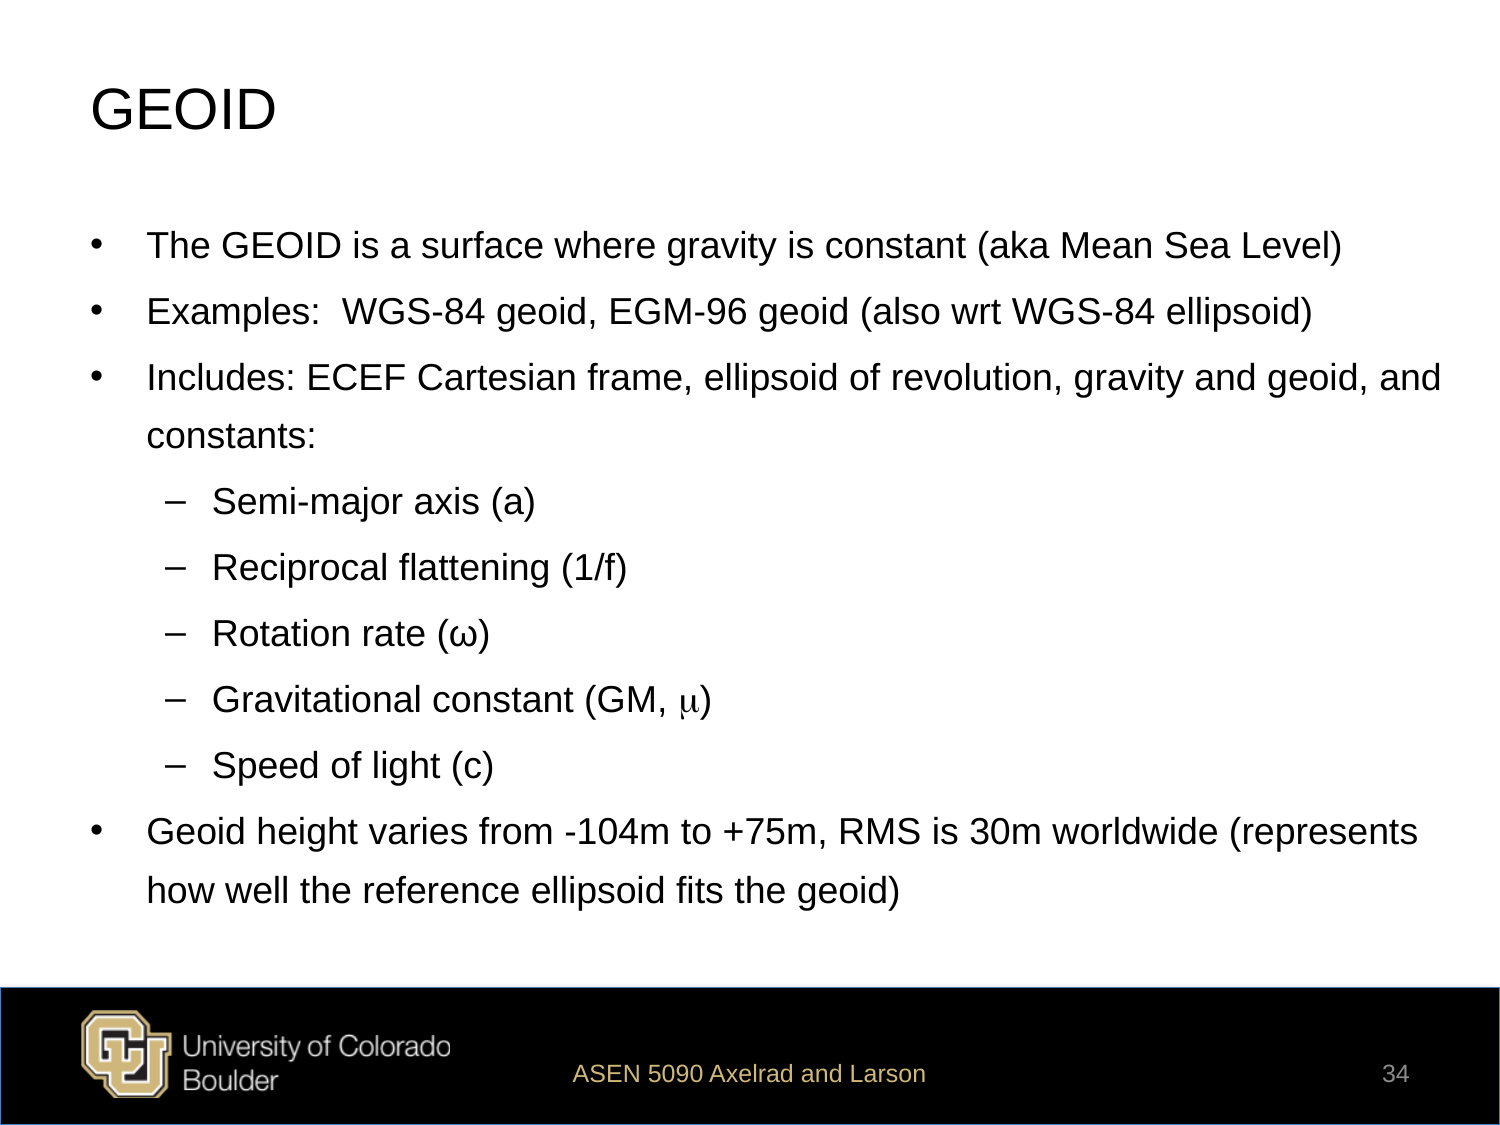

# GEOID
The GEOID is a surface where gravity is constant (aka Mean Sea Level)
Examples:  WGS-84 geoid, EGM-96 geoid (also wrt WGS-84 ellipsoid)
Includes: ECEF Cartesian frame, ellipsoid of revolution, gravity and geoid, and constants:
Semi-major axis (a)
Reciprocal flattening (1/f)
Rotation rate (ω)
Gravitational constant (GM, μ)
Speed of light (c)
Geoid height varies from -104m to +75m, RMS is 30m worldwide (represents how well the reference ellipsoid fits the geoid)
ASEN 5090 Axelrad and Larson
34